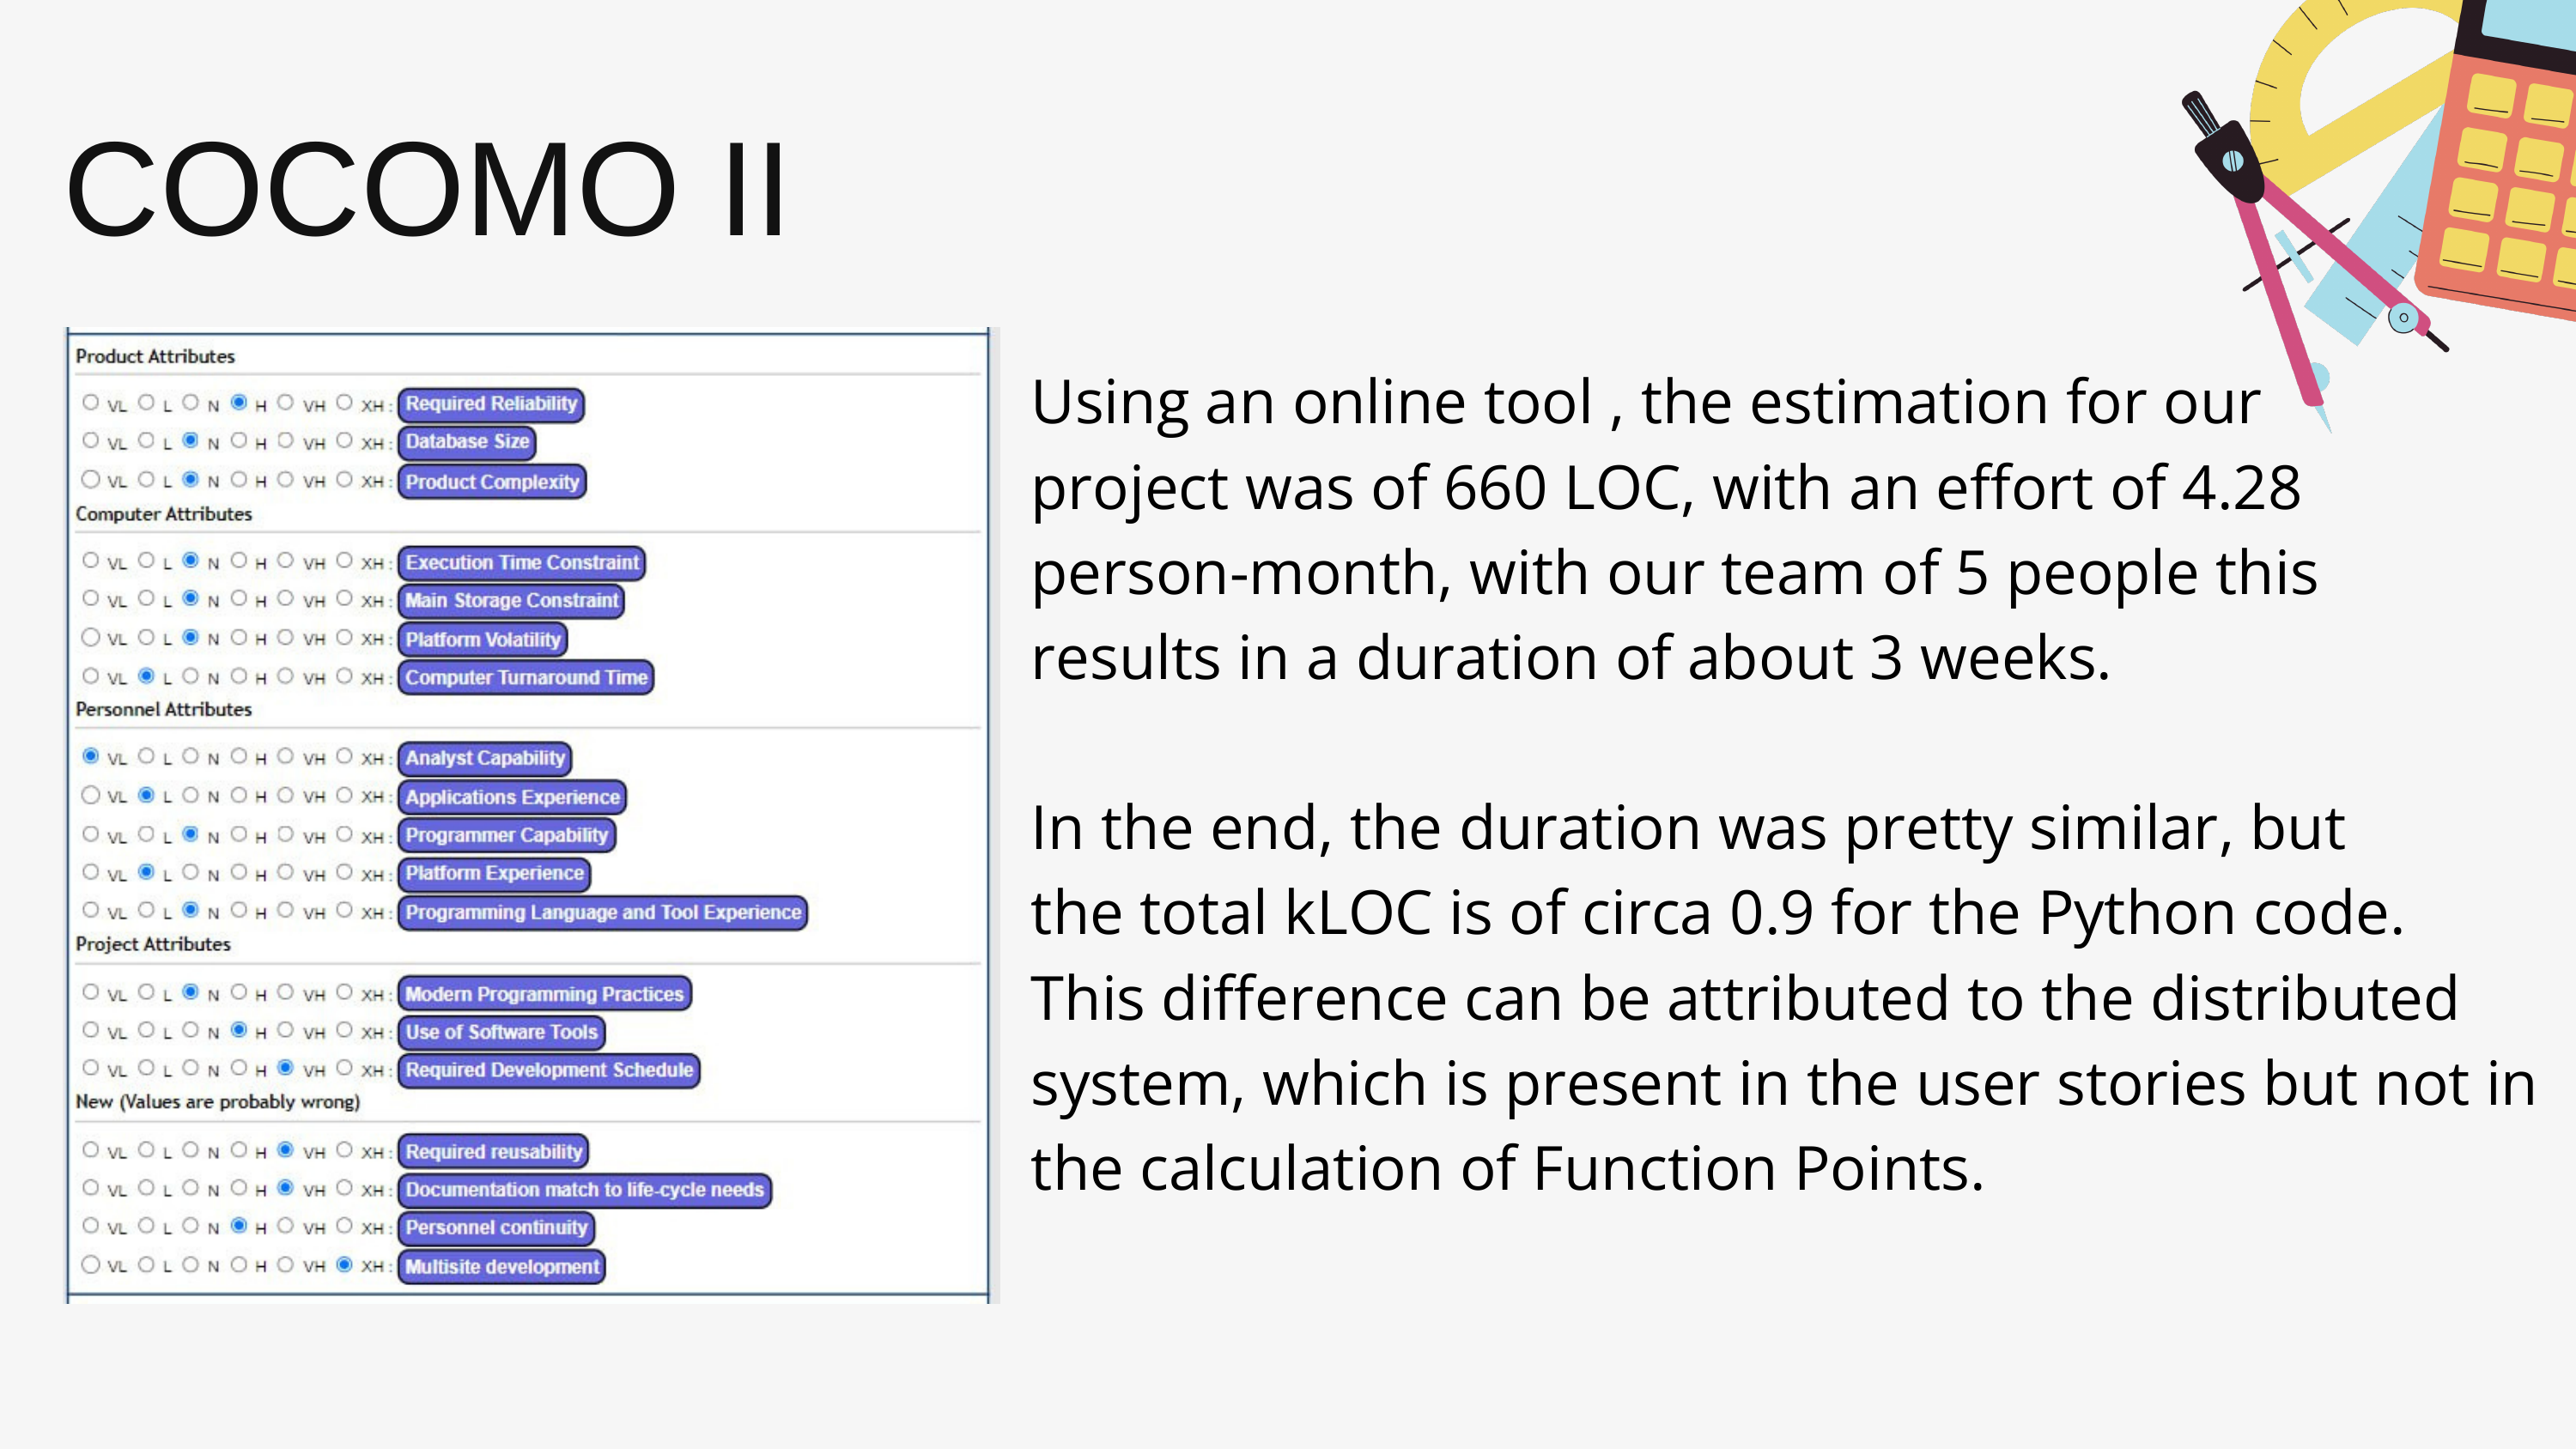

COCOMO II

Using an online tool , the estimation for our
project was of 660 LOC, with an effort of 4.28
person-month, with our team of 5 people this
results in a duration of about 3 weeks.

In the end, the duration was pretty similar, but
the total kLOC is of circa 0.9 for the Python code.
This difference can be attributed to the distributed system, which is present in the user stories but not in the calculation of Function Points.